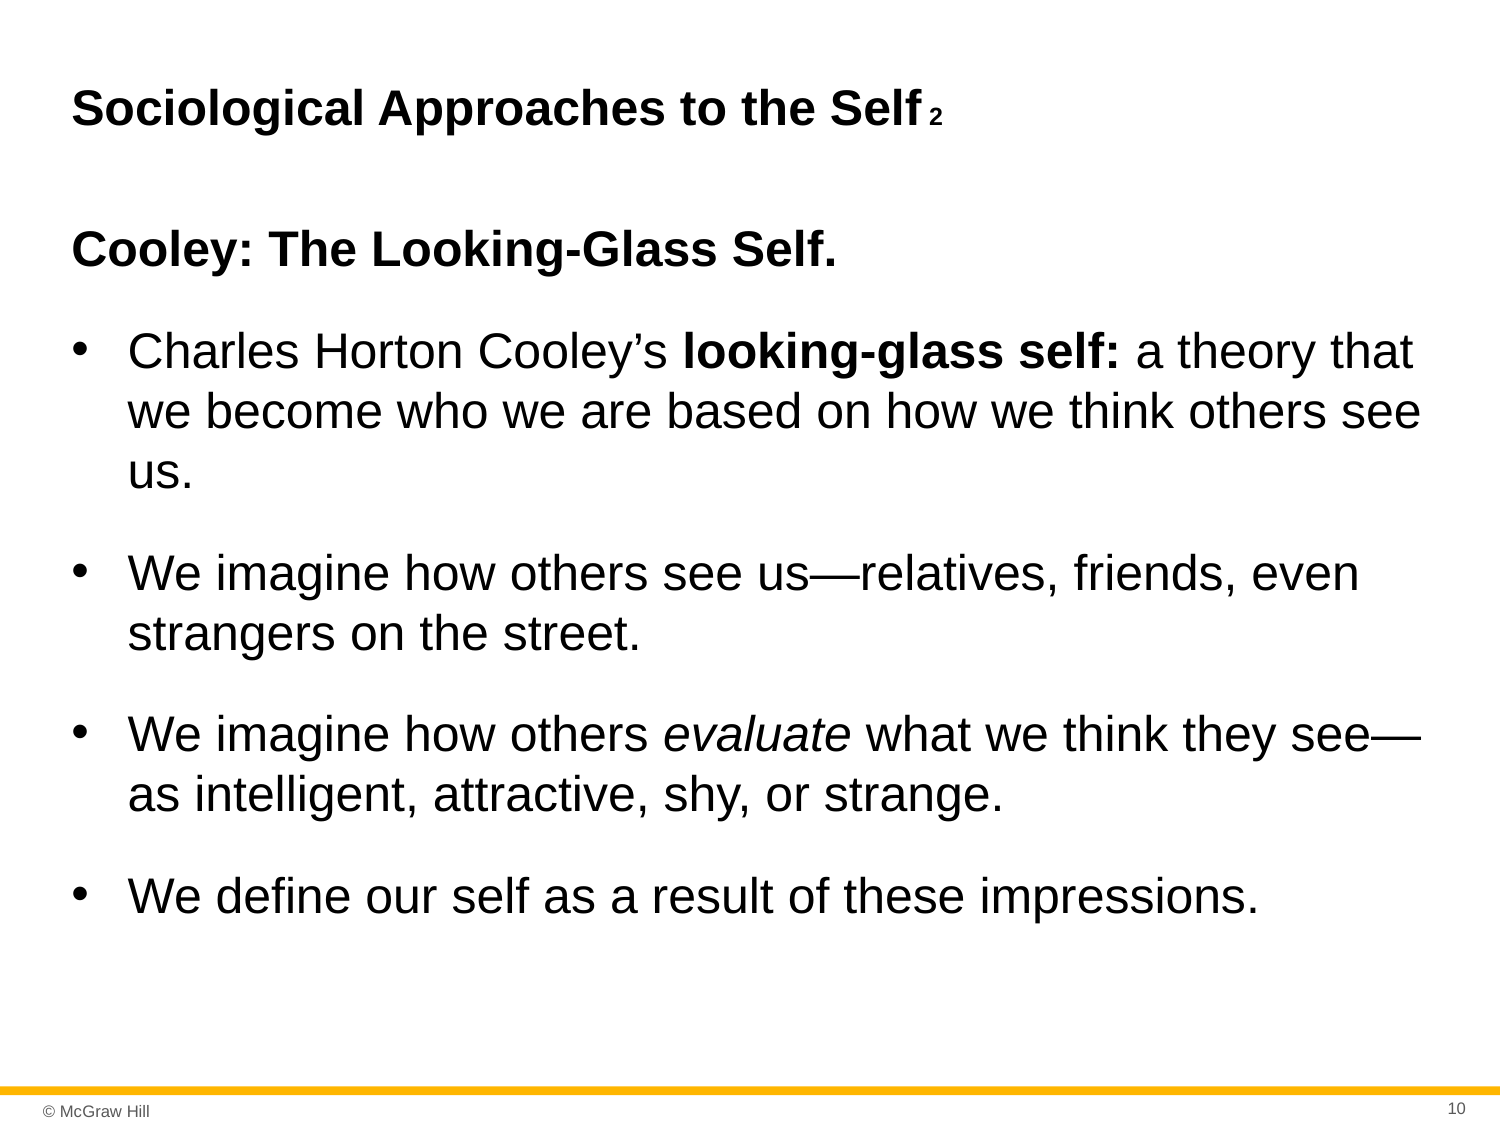

# Sociological Approaches to the Self 2
Cooley: The Looking-Glass Self.
Charles Horton Cooley’s looking-glass self: a theory that we become who we are based on how we think others see us.
We imagine how others see us—relatives, friends, even strangers on the street.
We imagine how others evaluate what we think they see—as intelligent, attractive, shy, or strange.
We define our self as a result of these impressions.